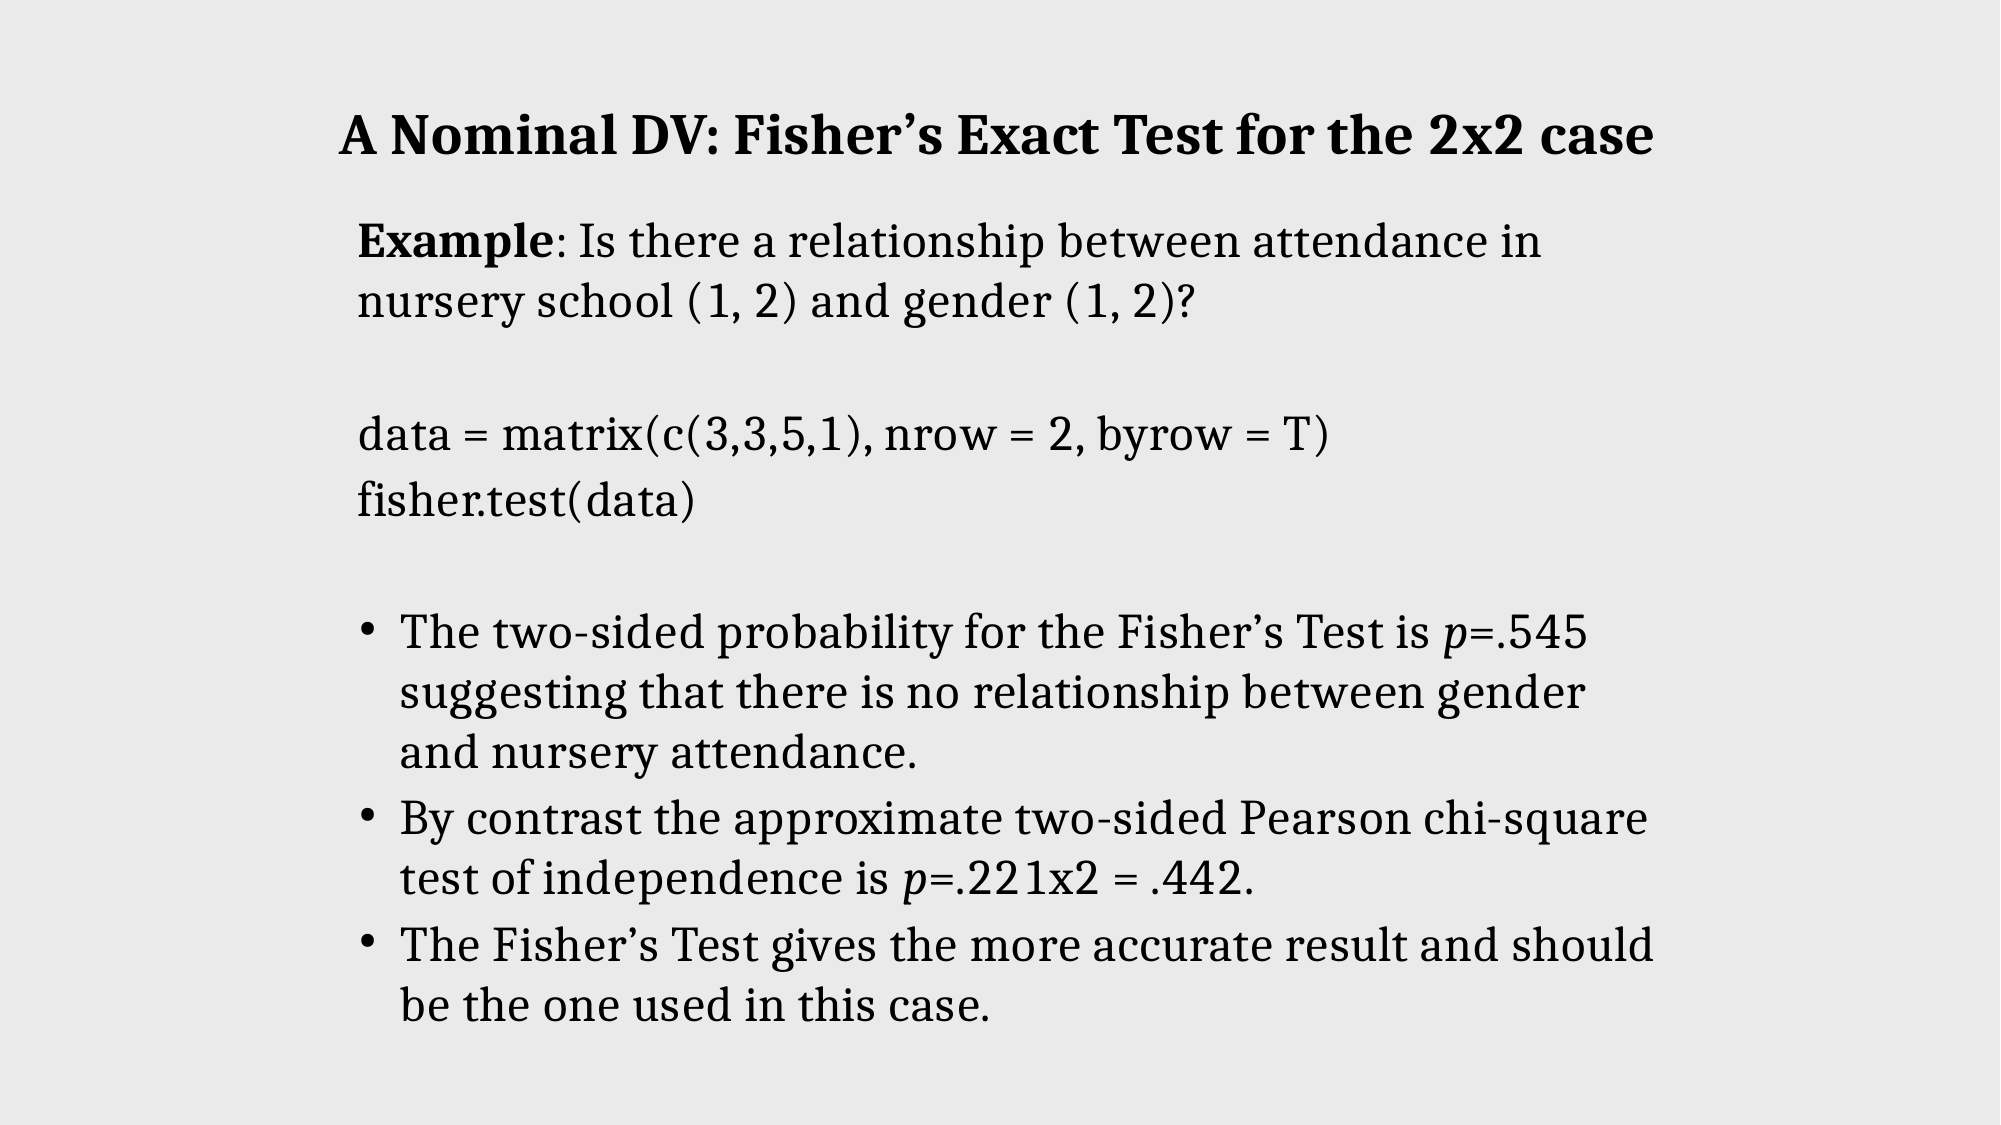

# A Nominal DV: Fisher’s Exact Test for the 2x2 case
Example: Is there a relationship between attendance in nursery school (1, 2) and gender (1, 2)?

data = matrix(c(3,3,5,1), nrow = 2, byrow = T)
fisher.test(data)

The two-sided probability for the Fisher’s Test is p=.545 suggesting that there is no relationship between gender and nursery attendance.
By contrast the approximate two-sided Pearson chi-square test of independence is p=.221x2 = .442.
The Fisher’s Test gives the more accurate result and should be the one used in this case.